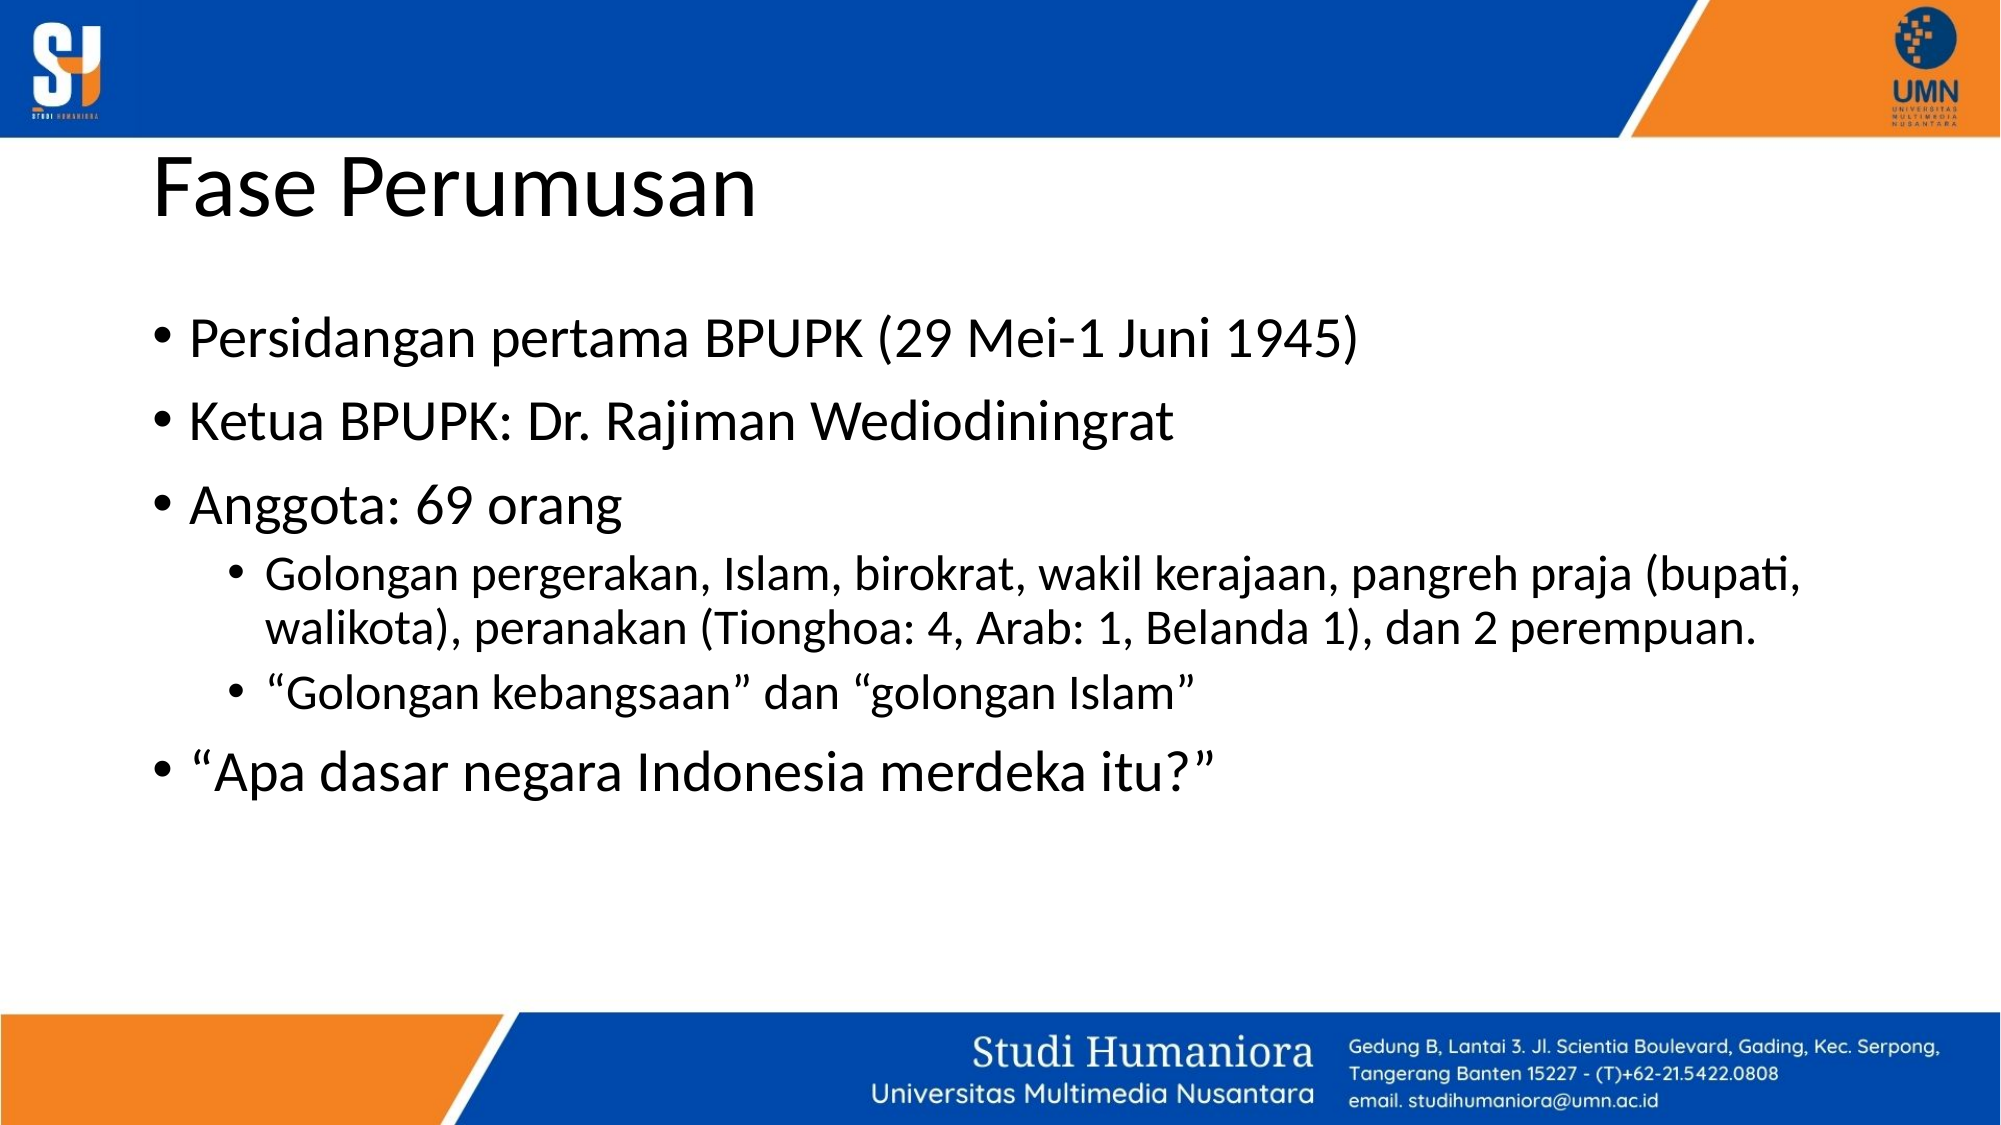

# Fase Perumusan
Persidangan pertama BPUPK (29 Mei-1 Juni 1945)
Ketua BPUPK: Dr. Rajiman Wediodiningrat
Anggota: 69 orang
Golongan pergerakan, Islam, birokrat, wakil kerajaan, pangreh praja (bupati, walikota), peranakan (Tionghoa: 4, Arab: 1, Belanda 1), dan 2 perempuan.
“Golongan kebangsaan” dan “golongan Islam”
“Apa dasar negara Indonesia merdeka itu?”